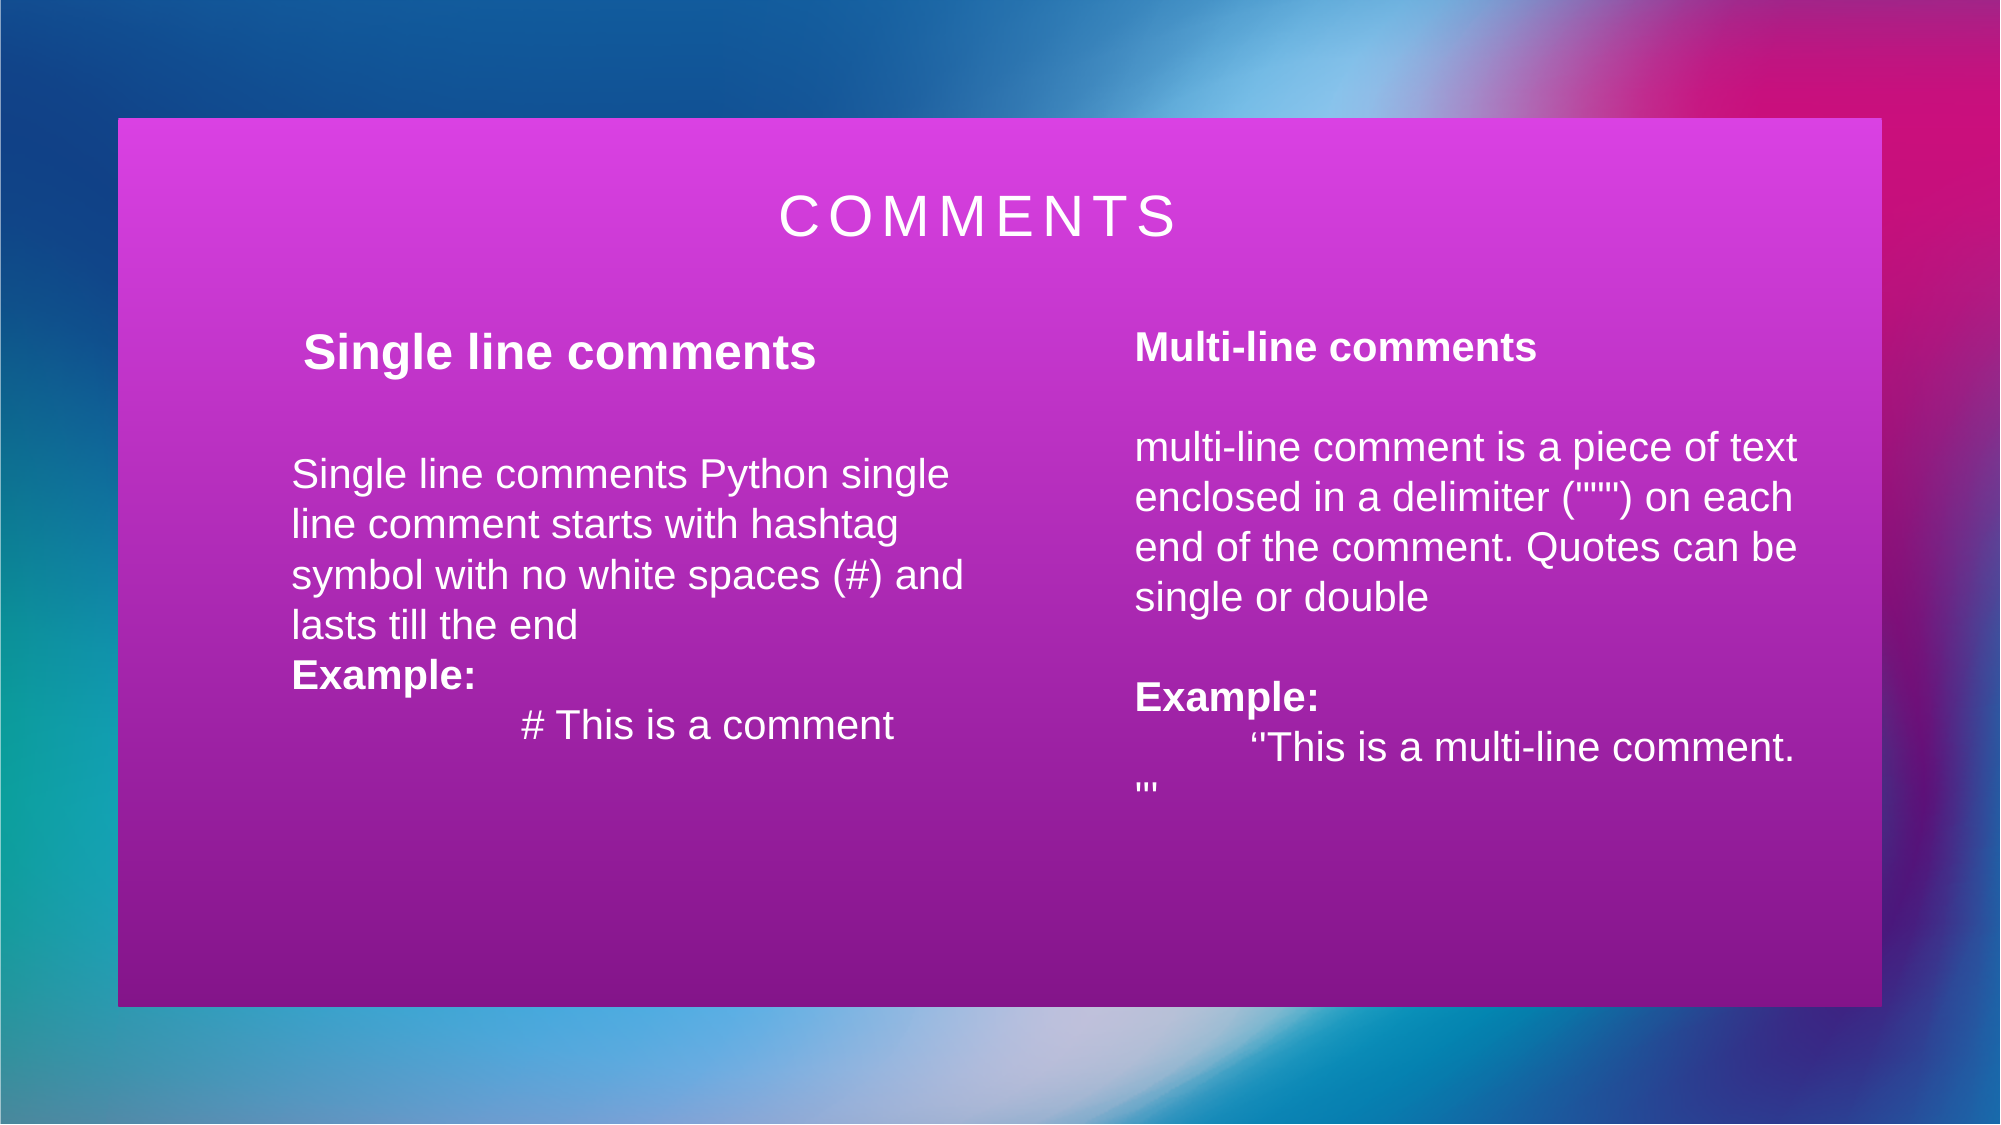

Comments
Single line comments
Multi-line comments

multi-line comment is a piece of text enclosed in a delimiter (""") on each end of the comment. Quotes can be single or double

Example:
          ‘'This is a multi-line comment. '''
Single line comments Python single line comment starts with hashtag symbol with no white spaces (#) and lasts till the end
Example:
                    # This is a comment